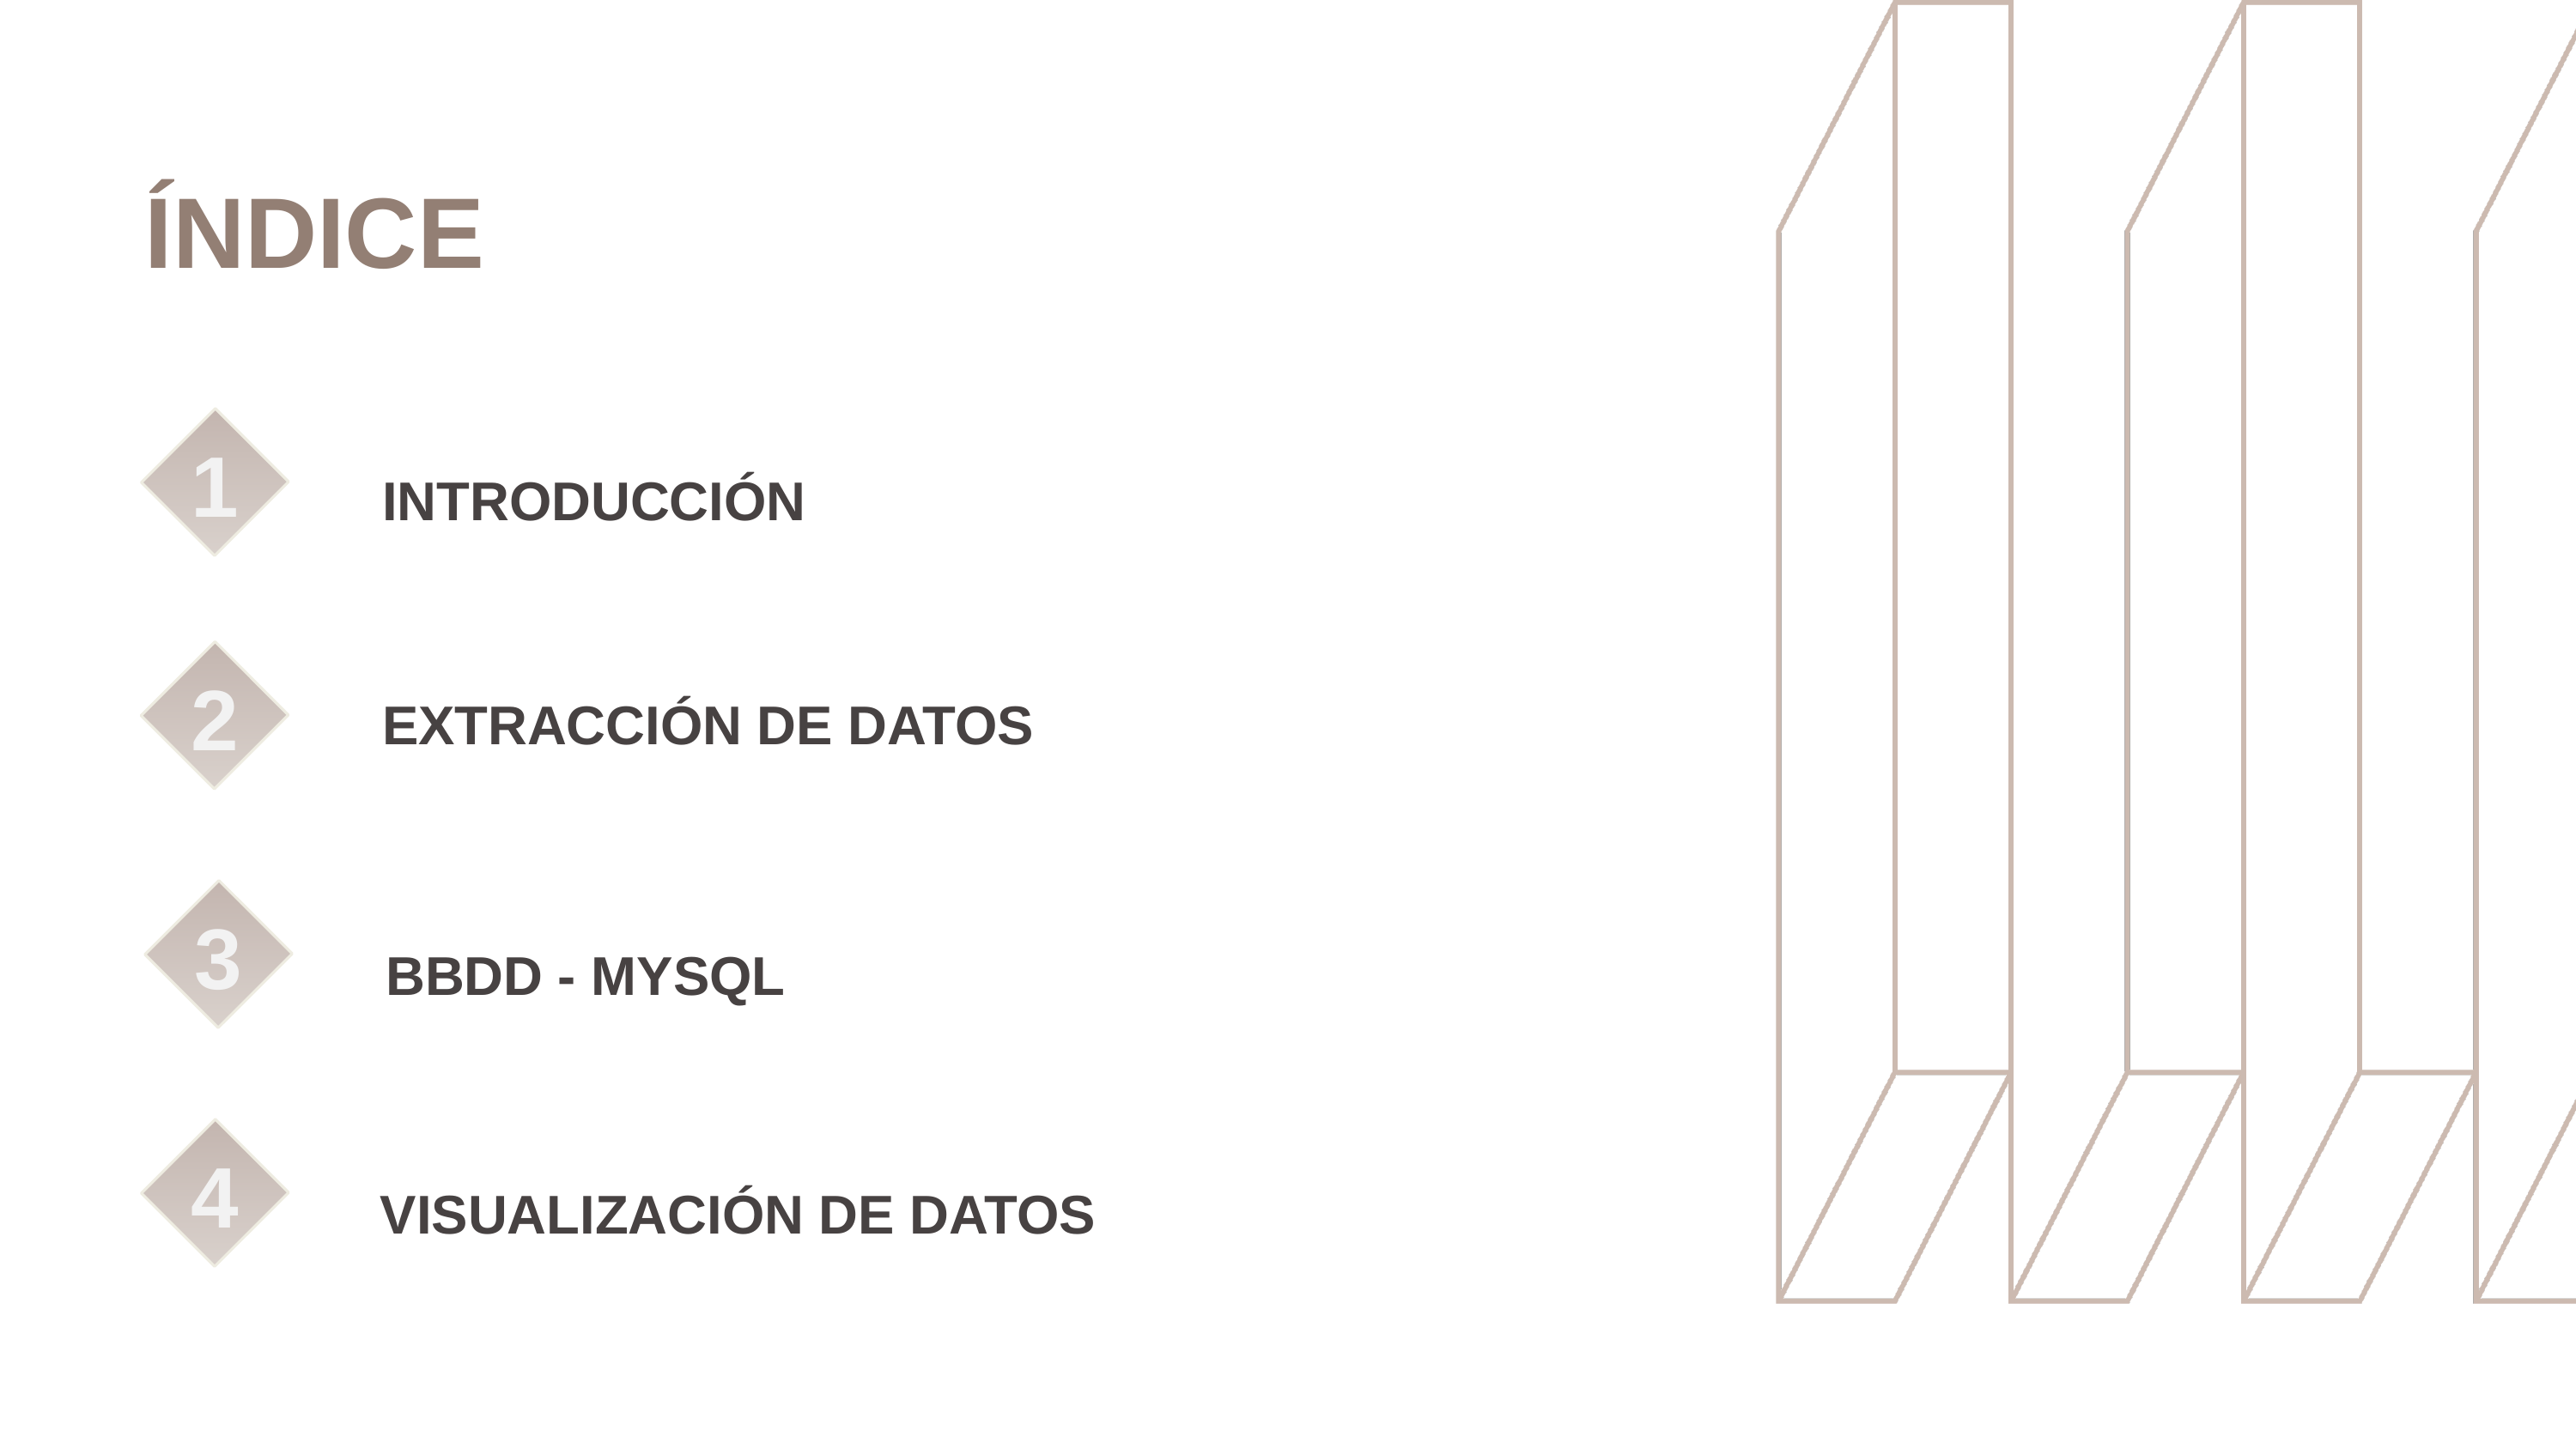

ÍNDICE
1

INTRODUCCIÓN
2

EXTRACCIÓN DE DATOS
3

BBDD - MYSQL
4

VISUALIZACIÓN DE DATOS